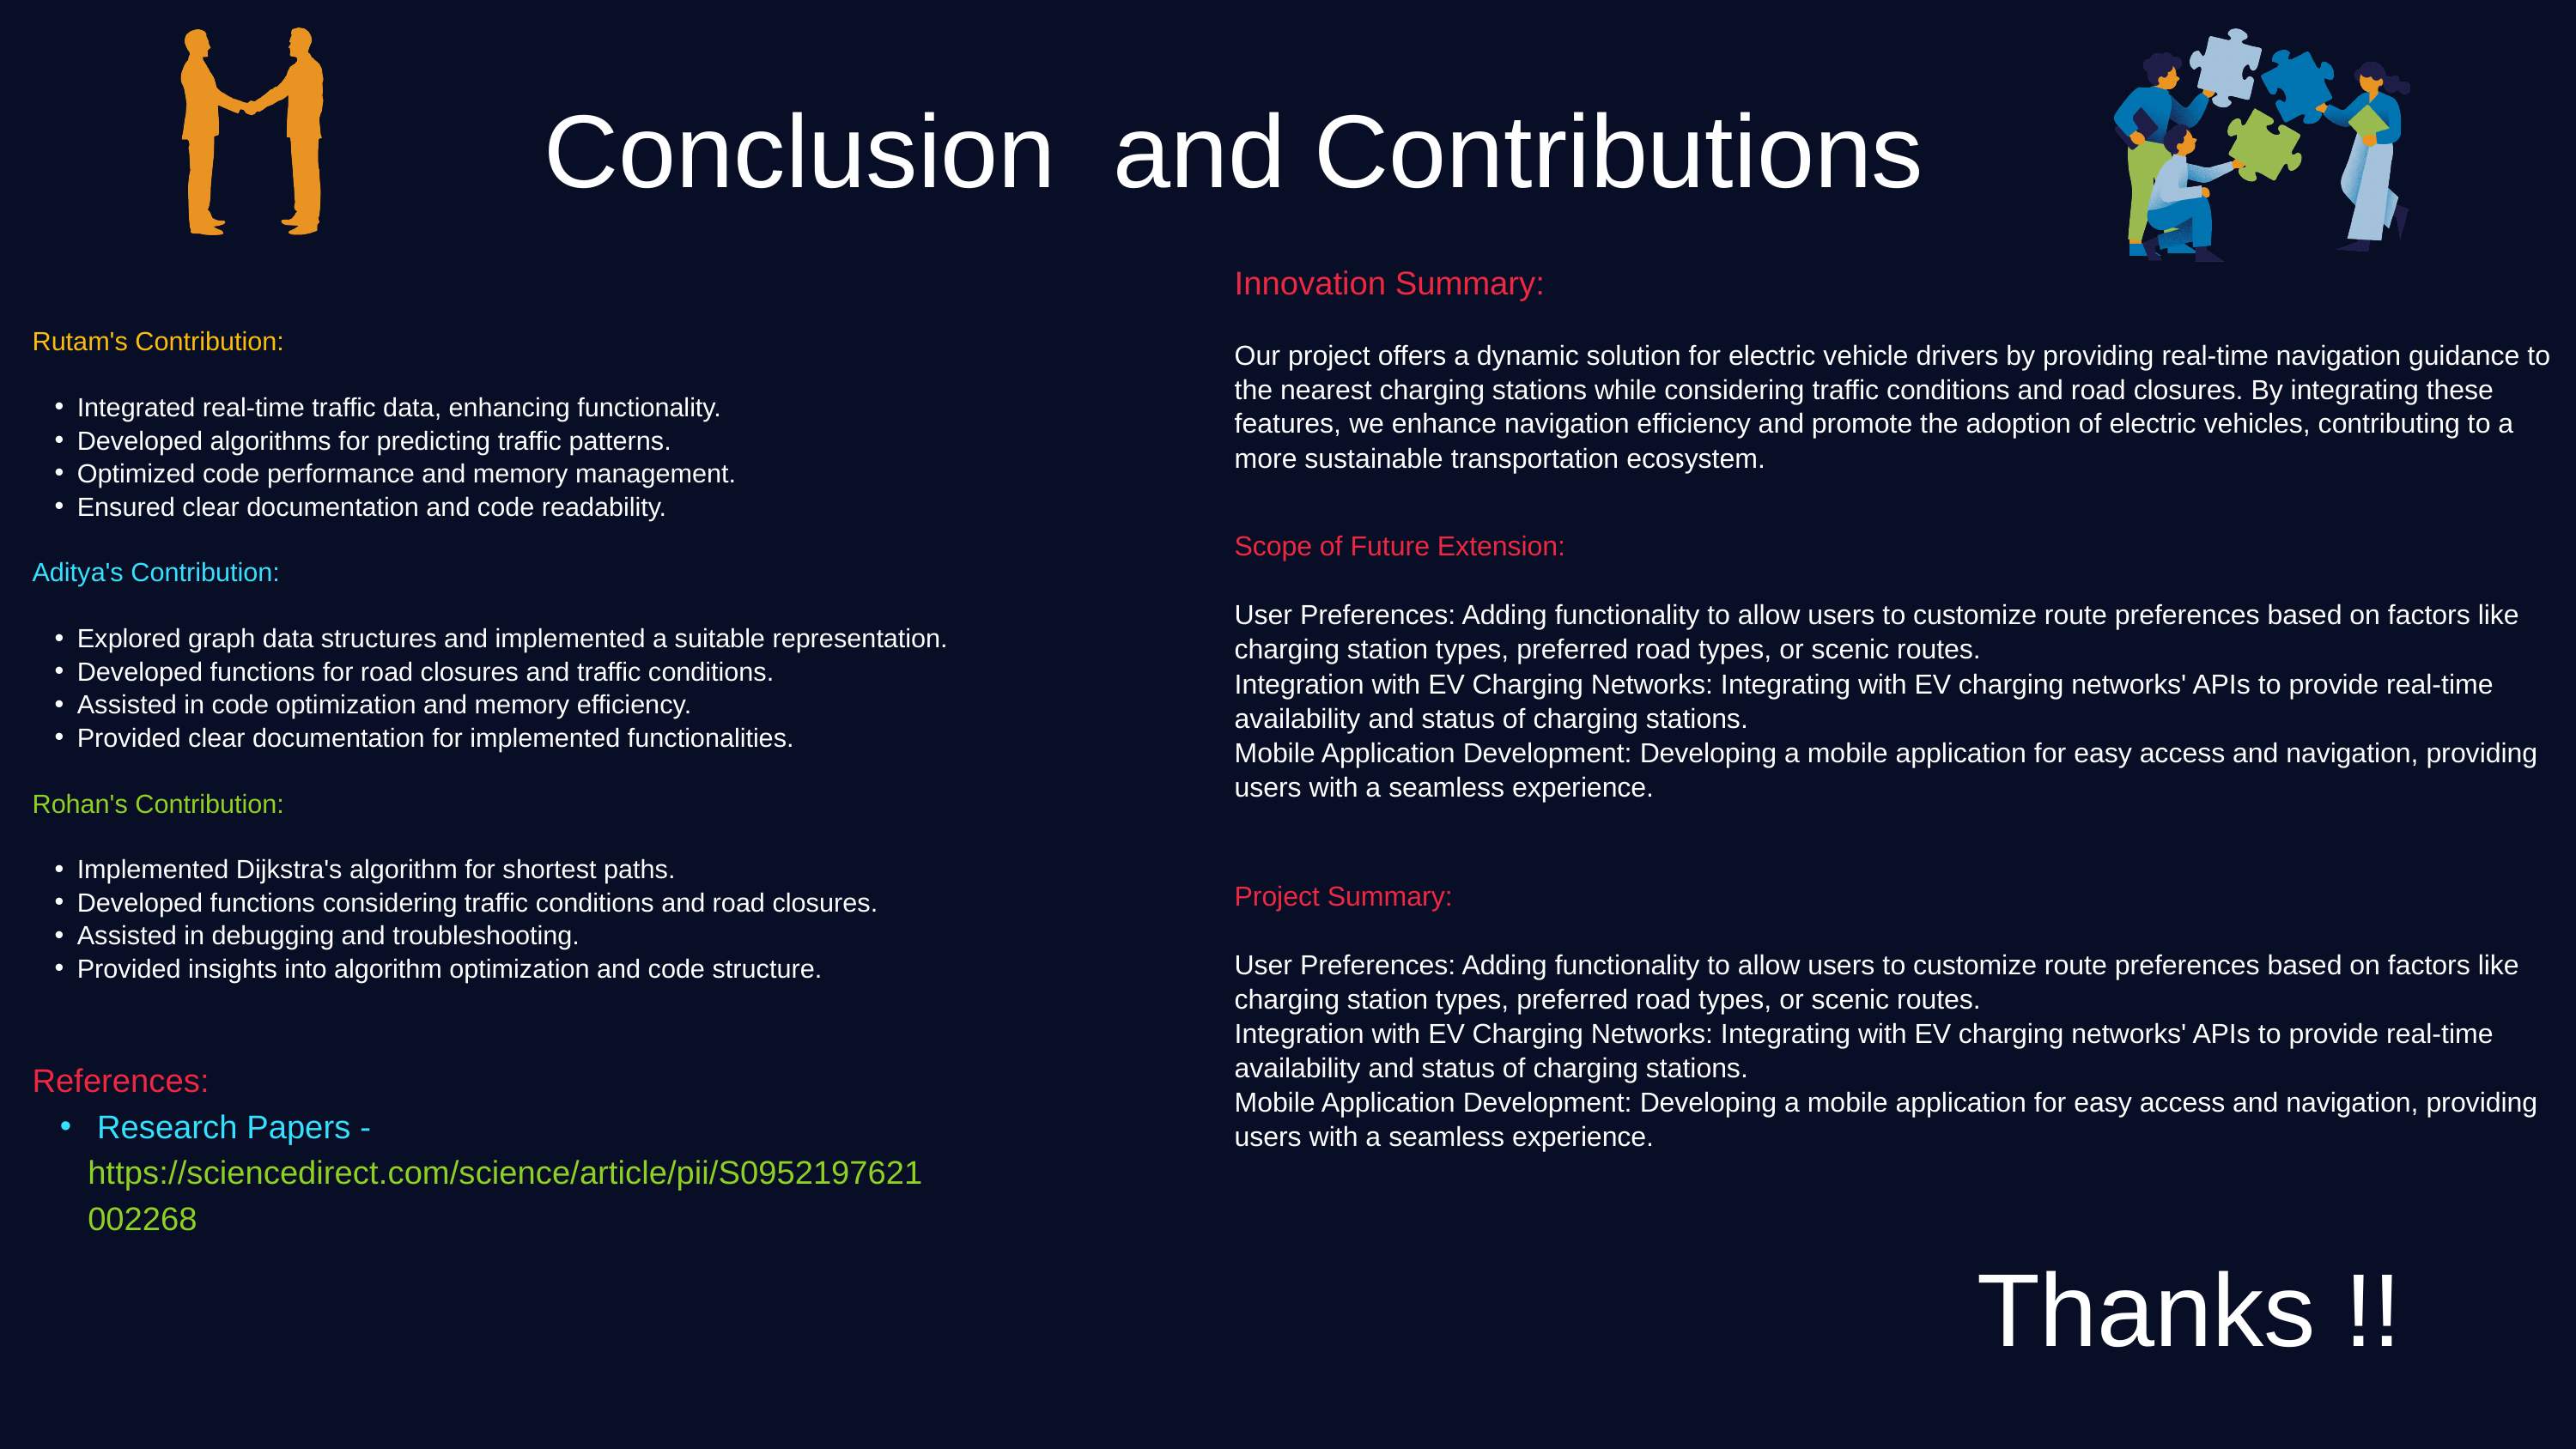

Conclusion  and Contributions
Innovation Summary:

Our project offers a dynamic solution for electric vehicle drivers by providing real-time navigation guidance to the nearest charging stations while considering traffic conditions and road closures. By integrating these features, we enhance navigation efficiency and promote the adoption of electric vehicles, contributing to a more sustainable transportation ecosystem.
Rutam's Contribution:

Integrated real-time traffic data, enhancing functionality.
Developed algorithms for predicting traffic patterns.
Optimized code performance and memory management.
Ensured clear documentation and code readability.

Aditya's Contribution:

Explored graph data structures and implemented a suitable representation.
Developed functions for road closures and traffic conditions.
Assisted in code optimization and memory efficiency.
Provided clear documentation for implemented functionalities.

Rohan's Contribution:

Implemented Dijkstra's algorithm for shortest paths.
Developed functions considering traffic conditions and road closures.
Assisted in debugging and troubleshooting.
Provided insights into algorithm optimization and code structure.
Scope of Future Extension:

User Preferences: Adding functionality to allow users to customize route preferences based on factors like charging station types, preferred road types, or scenic routes.
Integration with EV Charging Networks: Integrating with EV charging networks' APIs to provide real-time availability and status of charging stations.
Mobile Application Development: Developing a mobile application for easy access and navigation, providing users with a seamless experience.
Project Summary:

User Preferences: Adding functionality to allow users to customize route preferences based on factors like charging station types, preferred road types, or scenic routes.
Integration with EV Charging Networks: Integrating with EV charging networks' APIs to provide real-time availability and status of charging stations.
Mobile Application Development: Developing a mobile application for easy access and navigation, providing users with a seamless experience.
References:
 Research Papers - https://sciencedirect.com/science/article/pii/S0952197621002268

Thanks !!